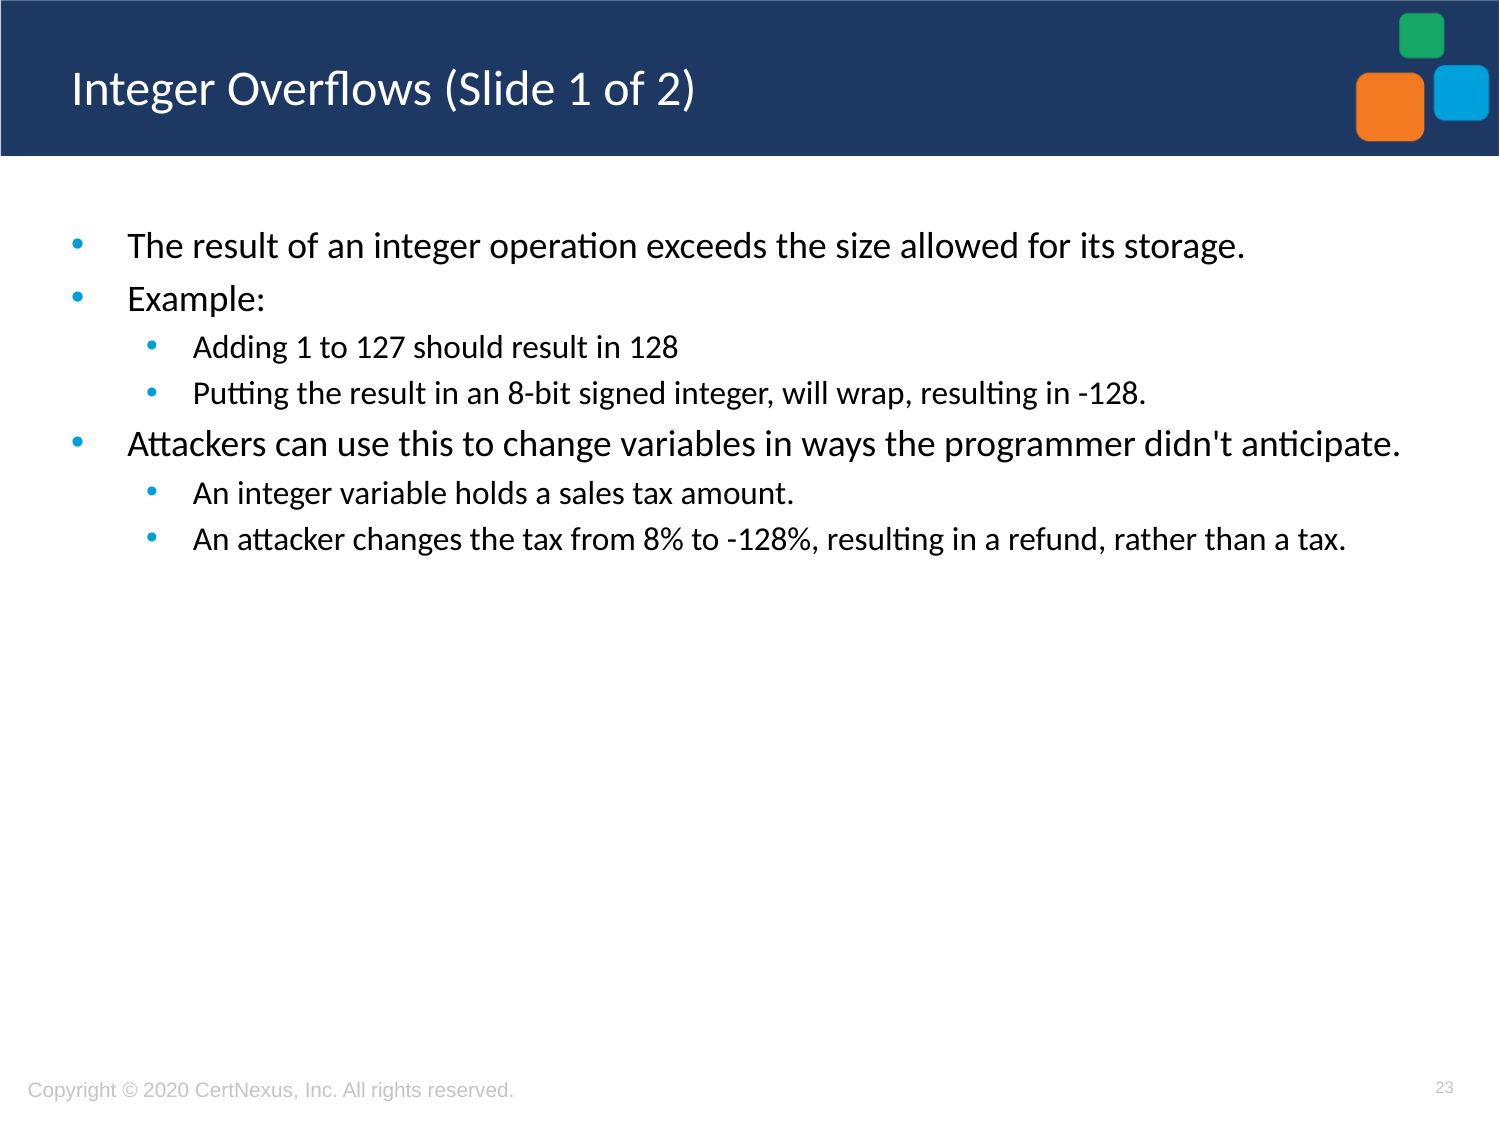

# Integer Overflows (Slide 1 of 2)
The result of an integer operation exceeds the size allowed for its storage.
Example:
Adding 1 to 127 should result in 128
Putting the result in an 8-bit signed integer, will wrap, resulting in -128.
Attackers can use this to change variables in ways the programmer didn't anticipate.
An integer variable holds a sales tax amount.
An attacker changes the tax from 8% to -128%, resulting in a refund, rather than a tax.

23